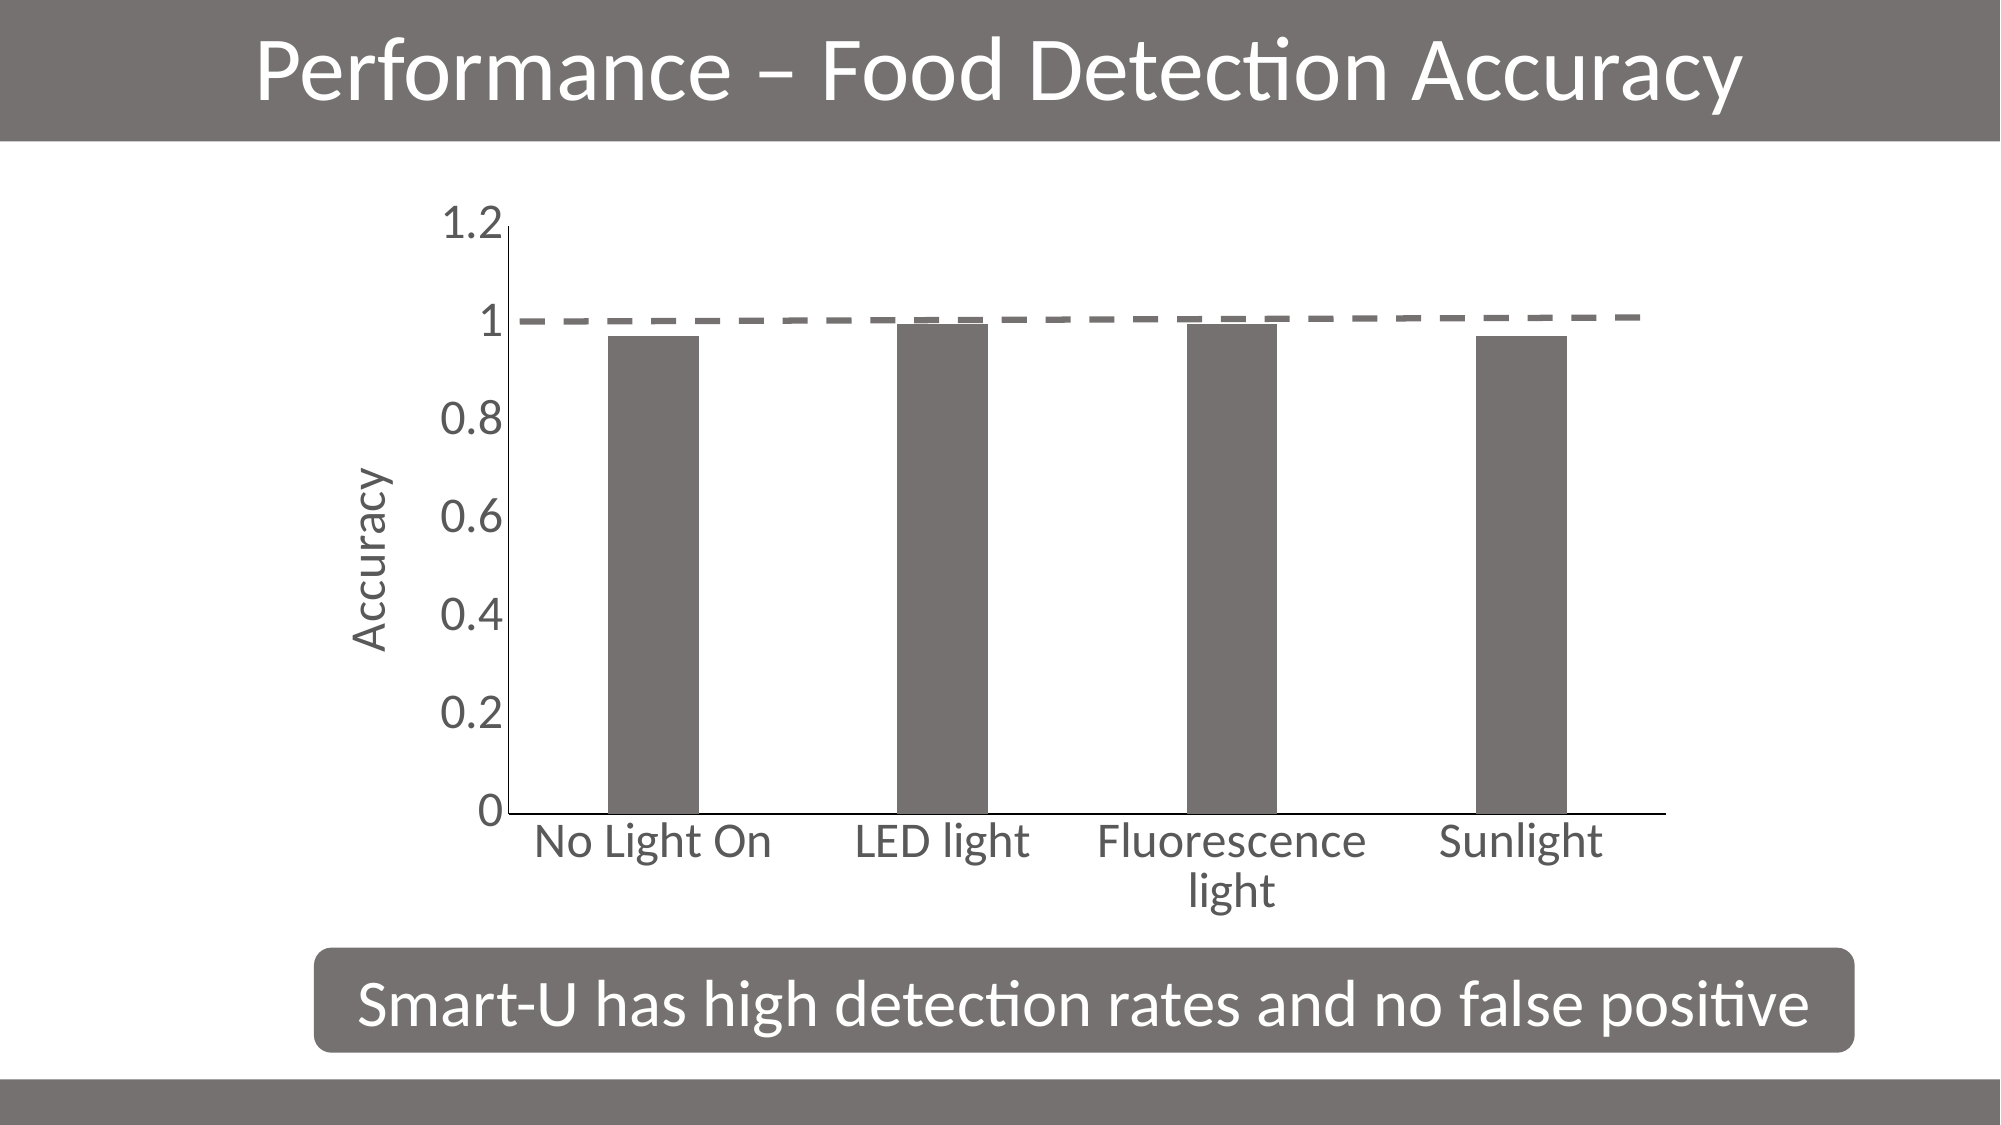

# Performance – Food Detection Accuracy

### Chart

| Category |  |
|---|---|
| No Light On | 0.975 |
| LED light | 1.0 |
| Fluorescence light | 1.0 |
| Sunlight | 0.975 |

### Chart

| Category |
|---|
Smart-U has high detection rates and no false positive